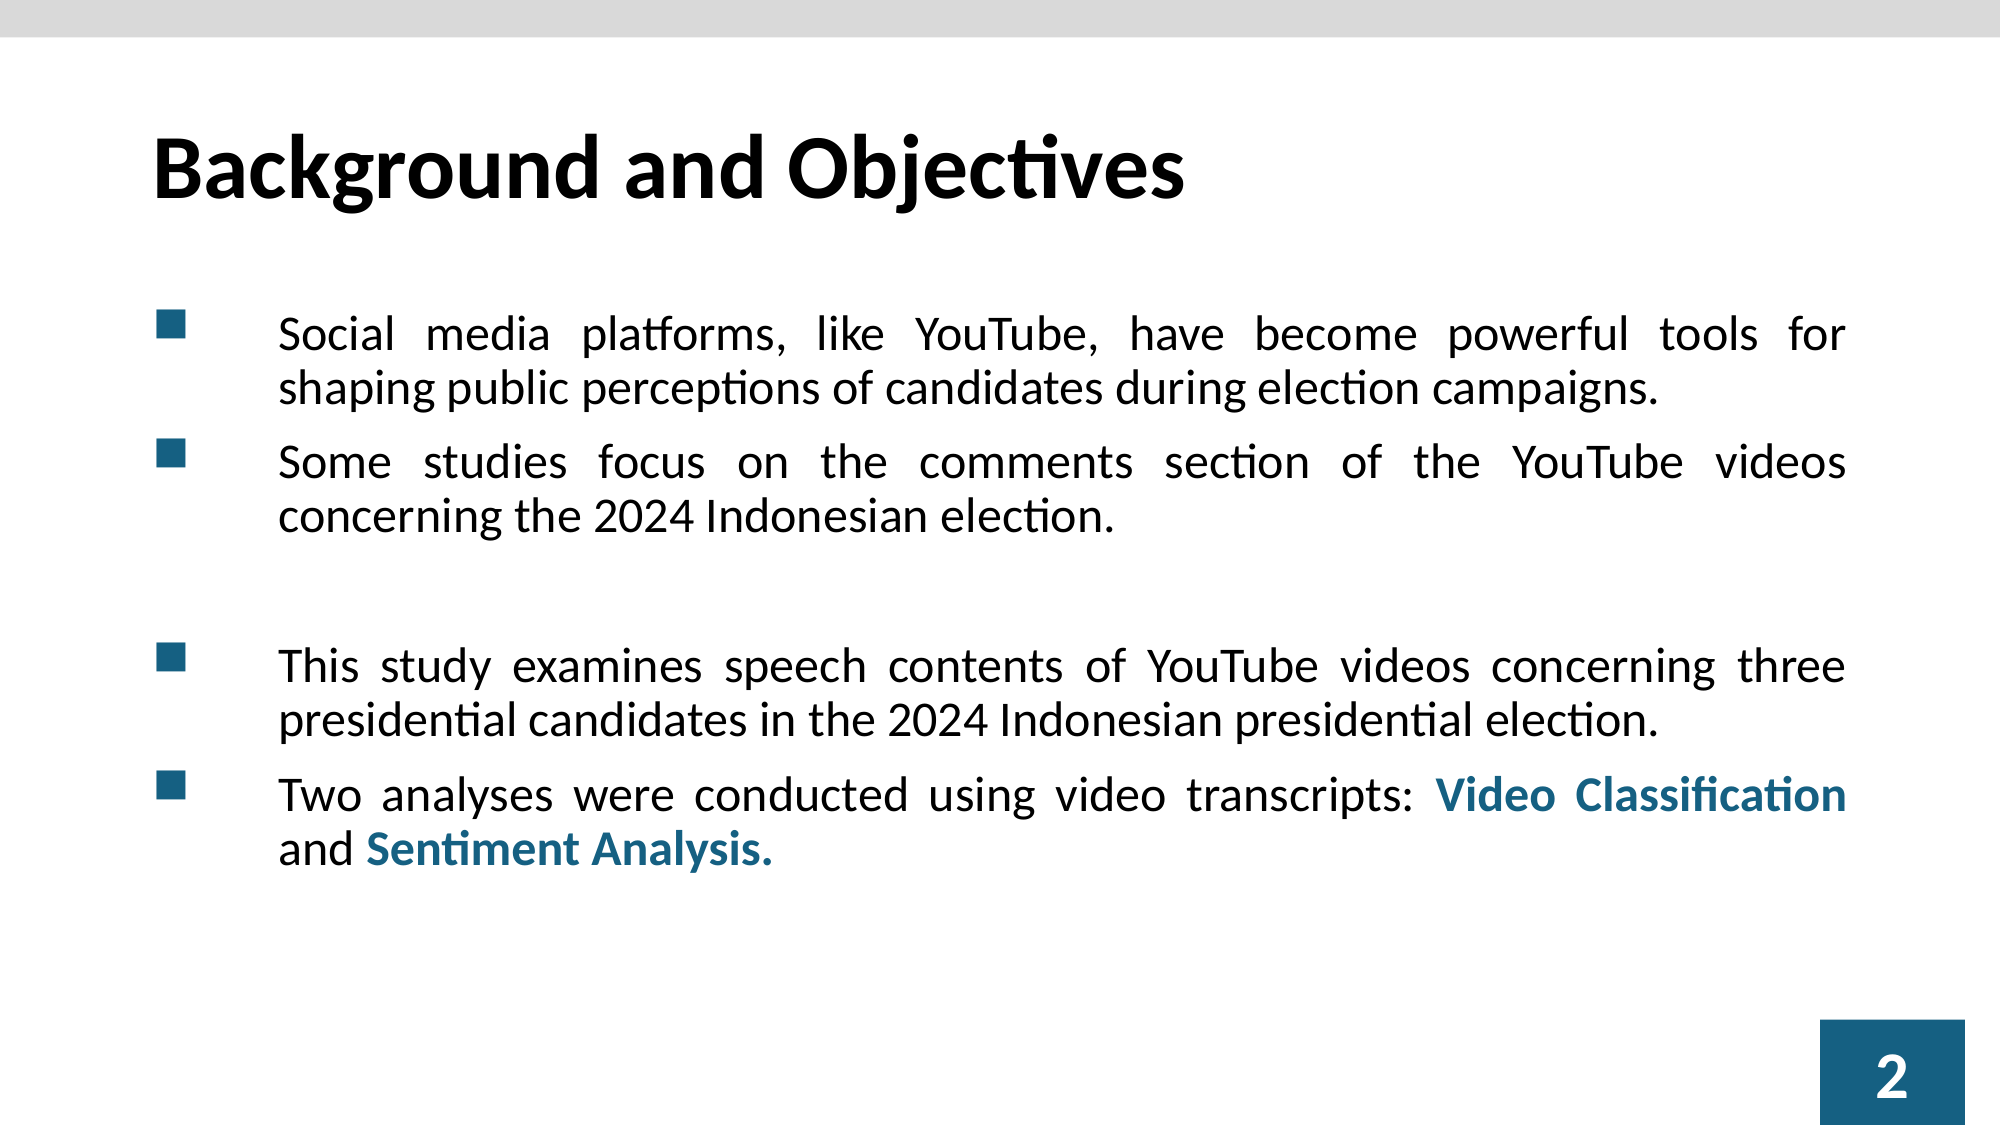

# Background and Objectives
Social media platforms, like YouTube, have become powerful tools for shaping public perceptions of candidates during election campaigns.
Some studies focus on the comments section of the YouTube videos concerning the 2024 Indonesian election.

This study examines speech contents of YouTube videos concerning three presidential candidates in the 2024 Indonesian presidential election.
Two analyses were conducted using video transcripts: Video Classification and Sentiment Analysis.

2